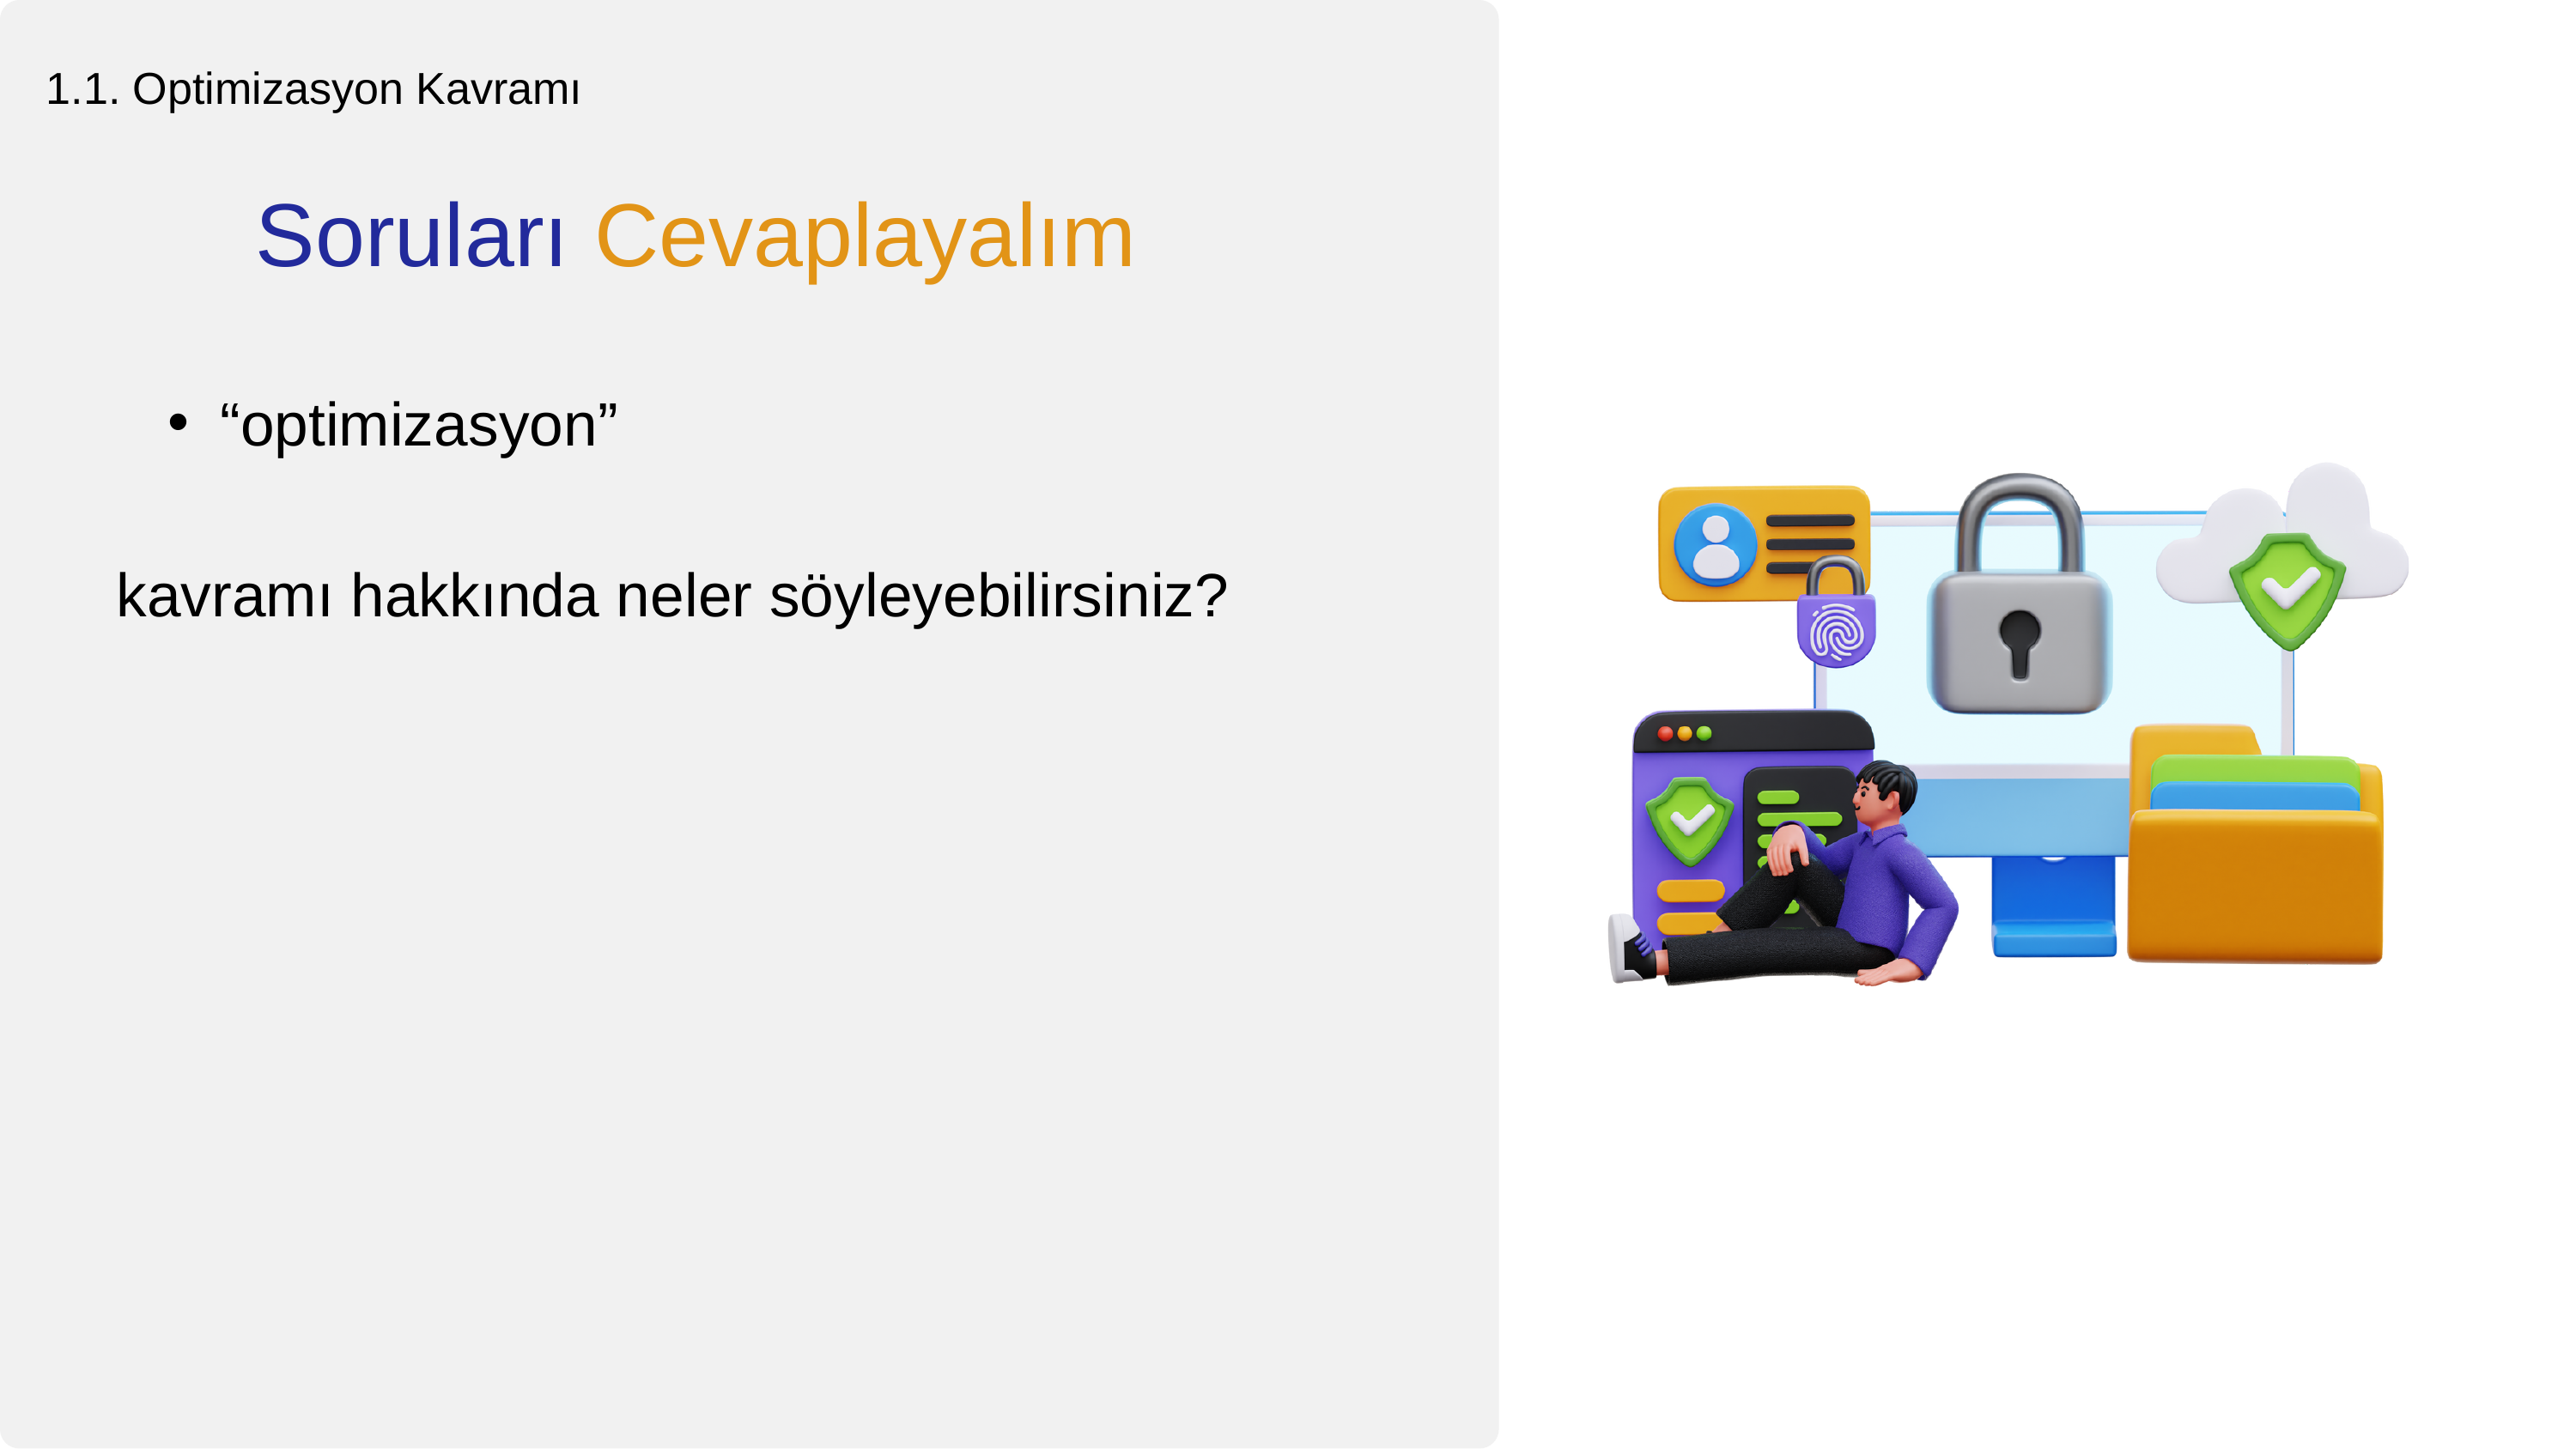

1.1. Optimizasyon Kavramı
Soruları Cevaplayalım
“optimizasyon”

kavramı hakkında neler söyleyebilirsiniz?